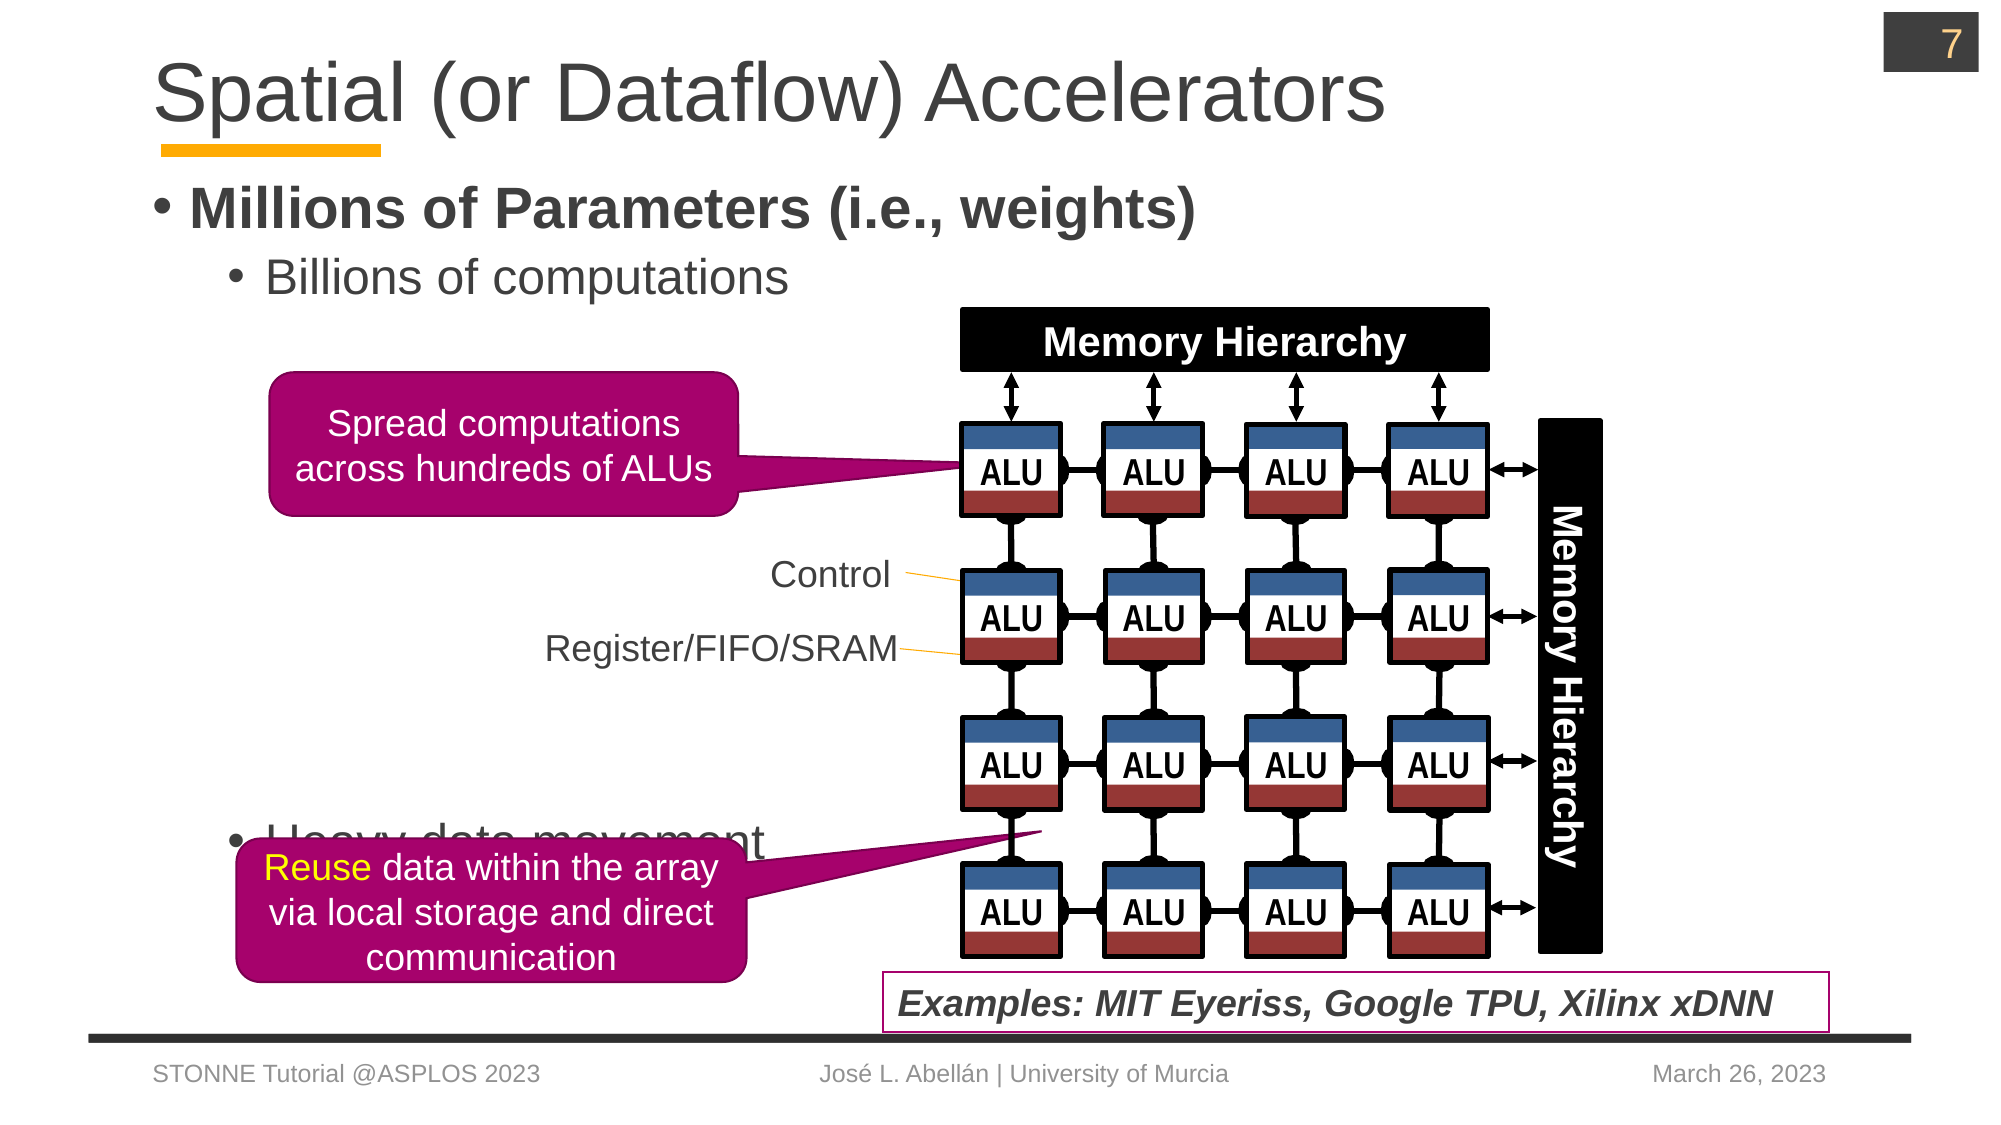

7
# Spatial (or Dataflow) Accelerators
Millions of Parameters (i.e., weights)
Billions of computations

Heavy data movement
Memory Hierarchy

ALU
ALU
ALU
ALU

ALU
ALU
ALU
ALU

ALU
ALU
ALU
ALU

ALU
ALU
ALU
ALU

Memory Hierarchy
Spread computations across hundreds of ALUs
Control
Register/FIFO/SRAM
Reuse data within the array via local storage and direct communication
Examples: MIT Eyeriss, Google TPU, Xilinx xDNN
STONNE Tutorial @ASPLOS 2023                                        José L. Abellán | University of Murcia
March 26, 2023